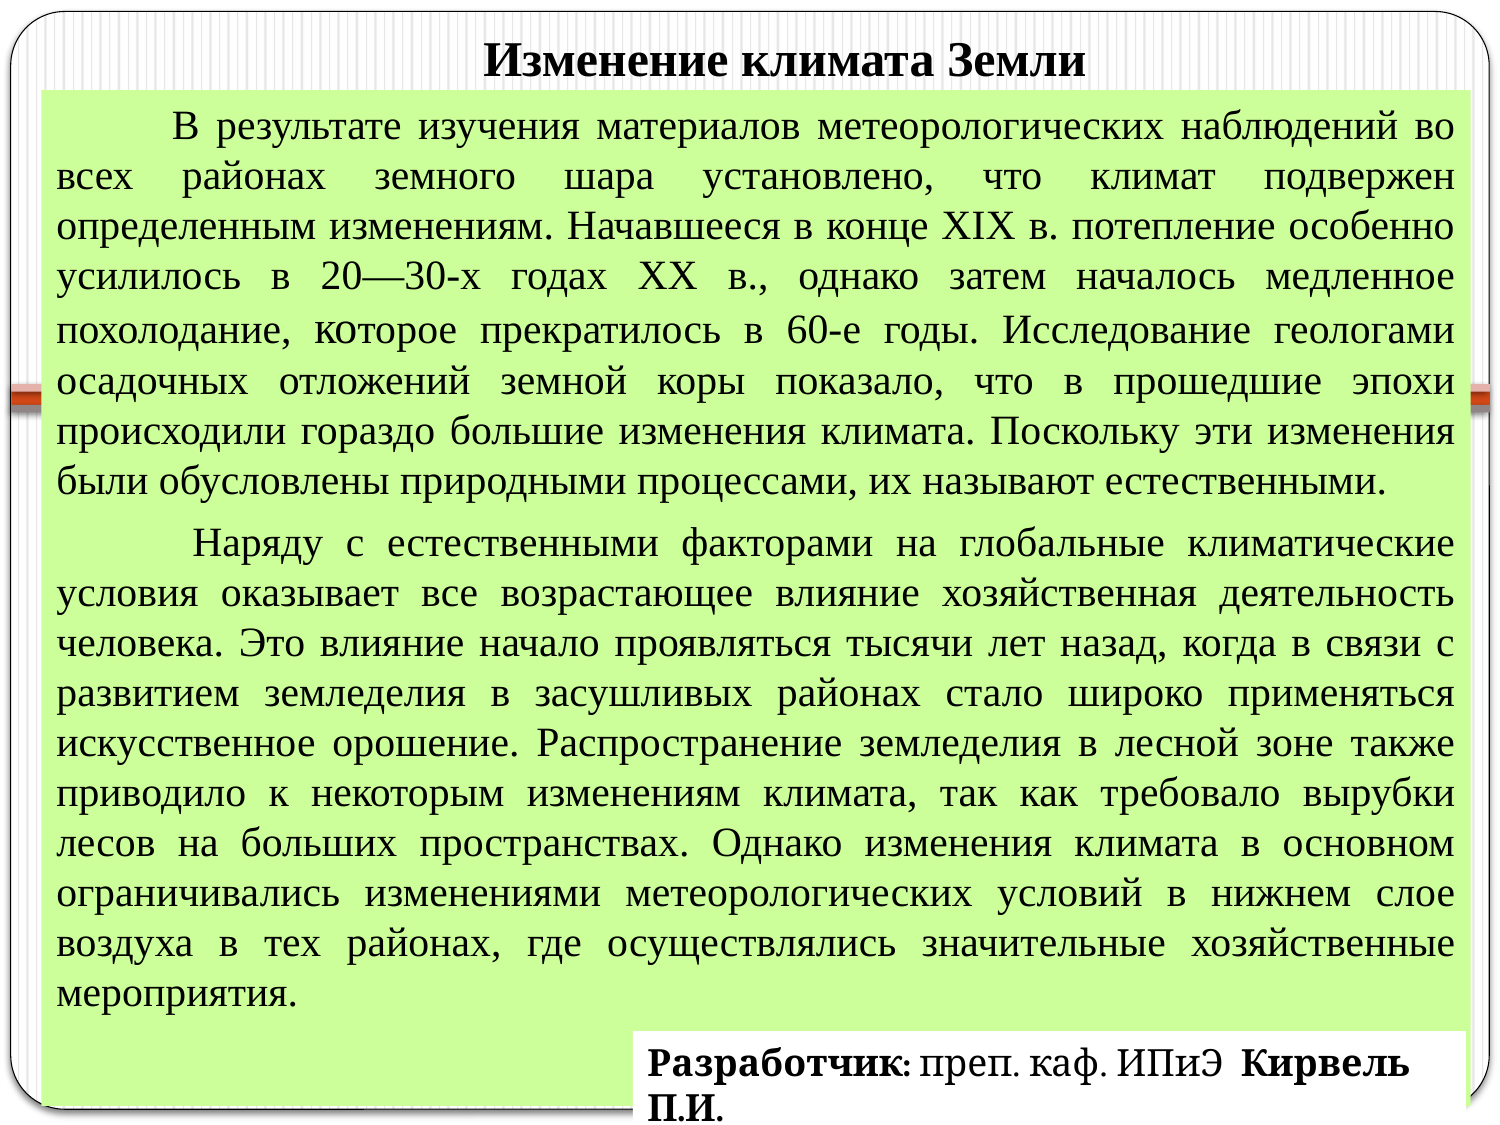

# Изменение климата Земли
       В результате изучения материалов метеорологических наблюдений во всех районах земного шара установлено, что климат подвержен определенным изменениям. Начавшееся в конце XIX в. потепление особенно усилилось в 20—30-х годах XX в., однако затем началось медленное похолодание, которое прекратилось в 60-е годы. Исследование геологами осадочных отложений земной коры показало, что в прошедшие эпохи происходили гораздо большие изменения климата. Поскольку эти изменения были обусловлены природными процессами, их называют естественными.
      Наряду с естественными факторами на глобальные климатические условия оказывает все возрастающее влияние хозяйственная деятельность человека. Это влияние начало проявляться тысячи лет назад, когда в связи с развитием земледелия в засушливых районах стало широко применяться искусственное орошение. Распространение земледелия в лесной зоне также приводило к некоторым изменениям климата, так как требовало вырубки лесов на больших пространствах. Однако изменения климата в основном ограничивались изменениями метеорологических условий в нижнем слое воздуха в тех районах, где осуществлялись значительные хозяйственные мероприятия.

Разработчик: преп. каф. ИПиЭ  Кирвель П.И.